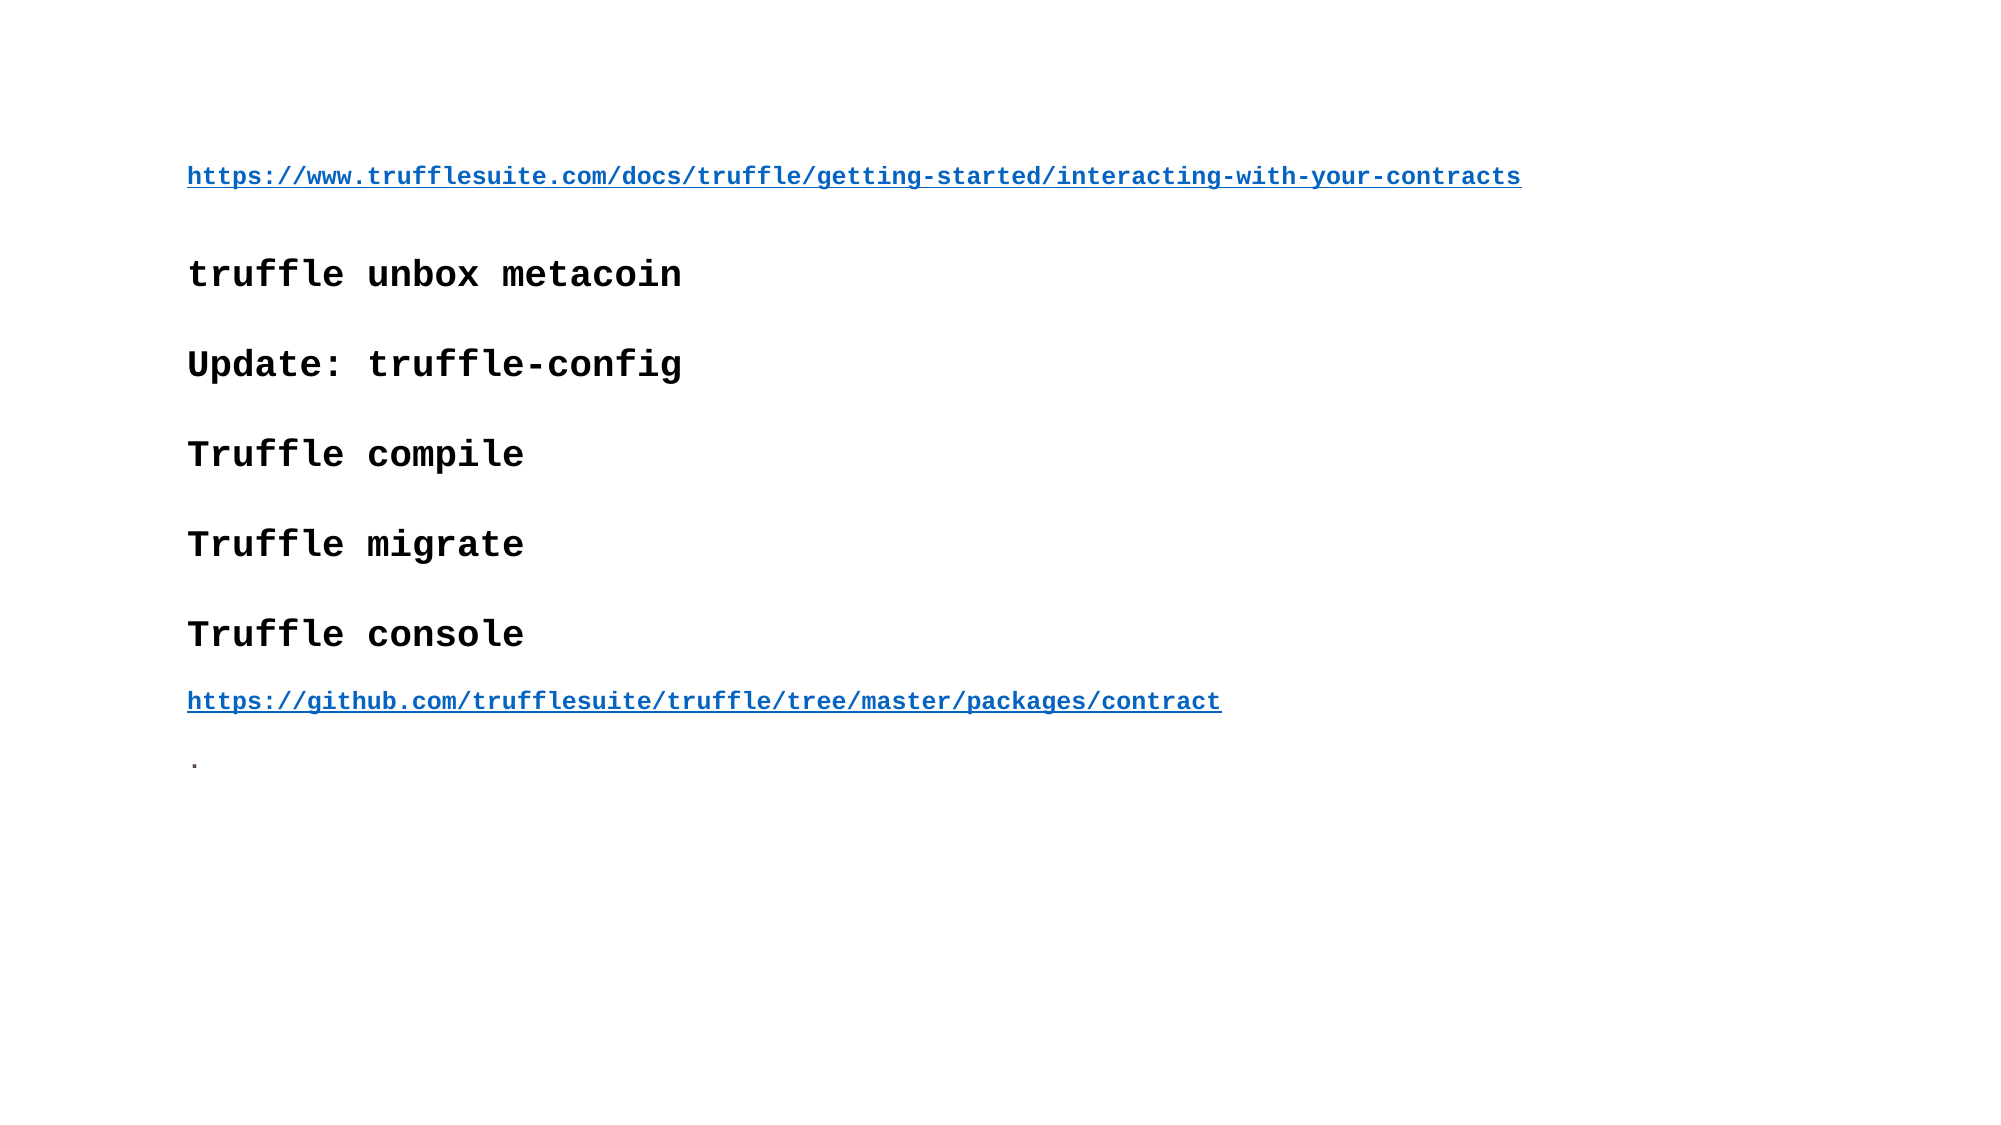

https://www.trufflesuite.com/docs/truffle/getting-started/interacting-with-your-contracts

truffle unbox metacoin

Update: truffle-config

Truffle compile

Truffle migrate

Truffle console

https://github.com/trufflesuite/truffle/tree/master/packages/contract

.